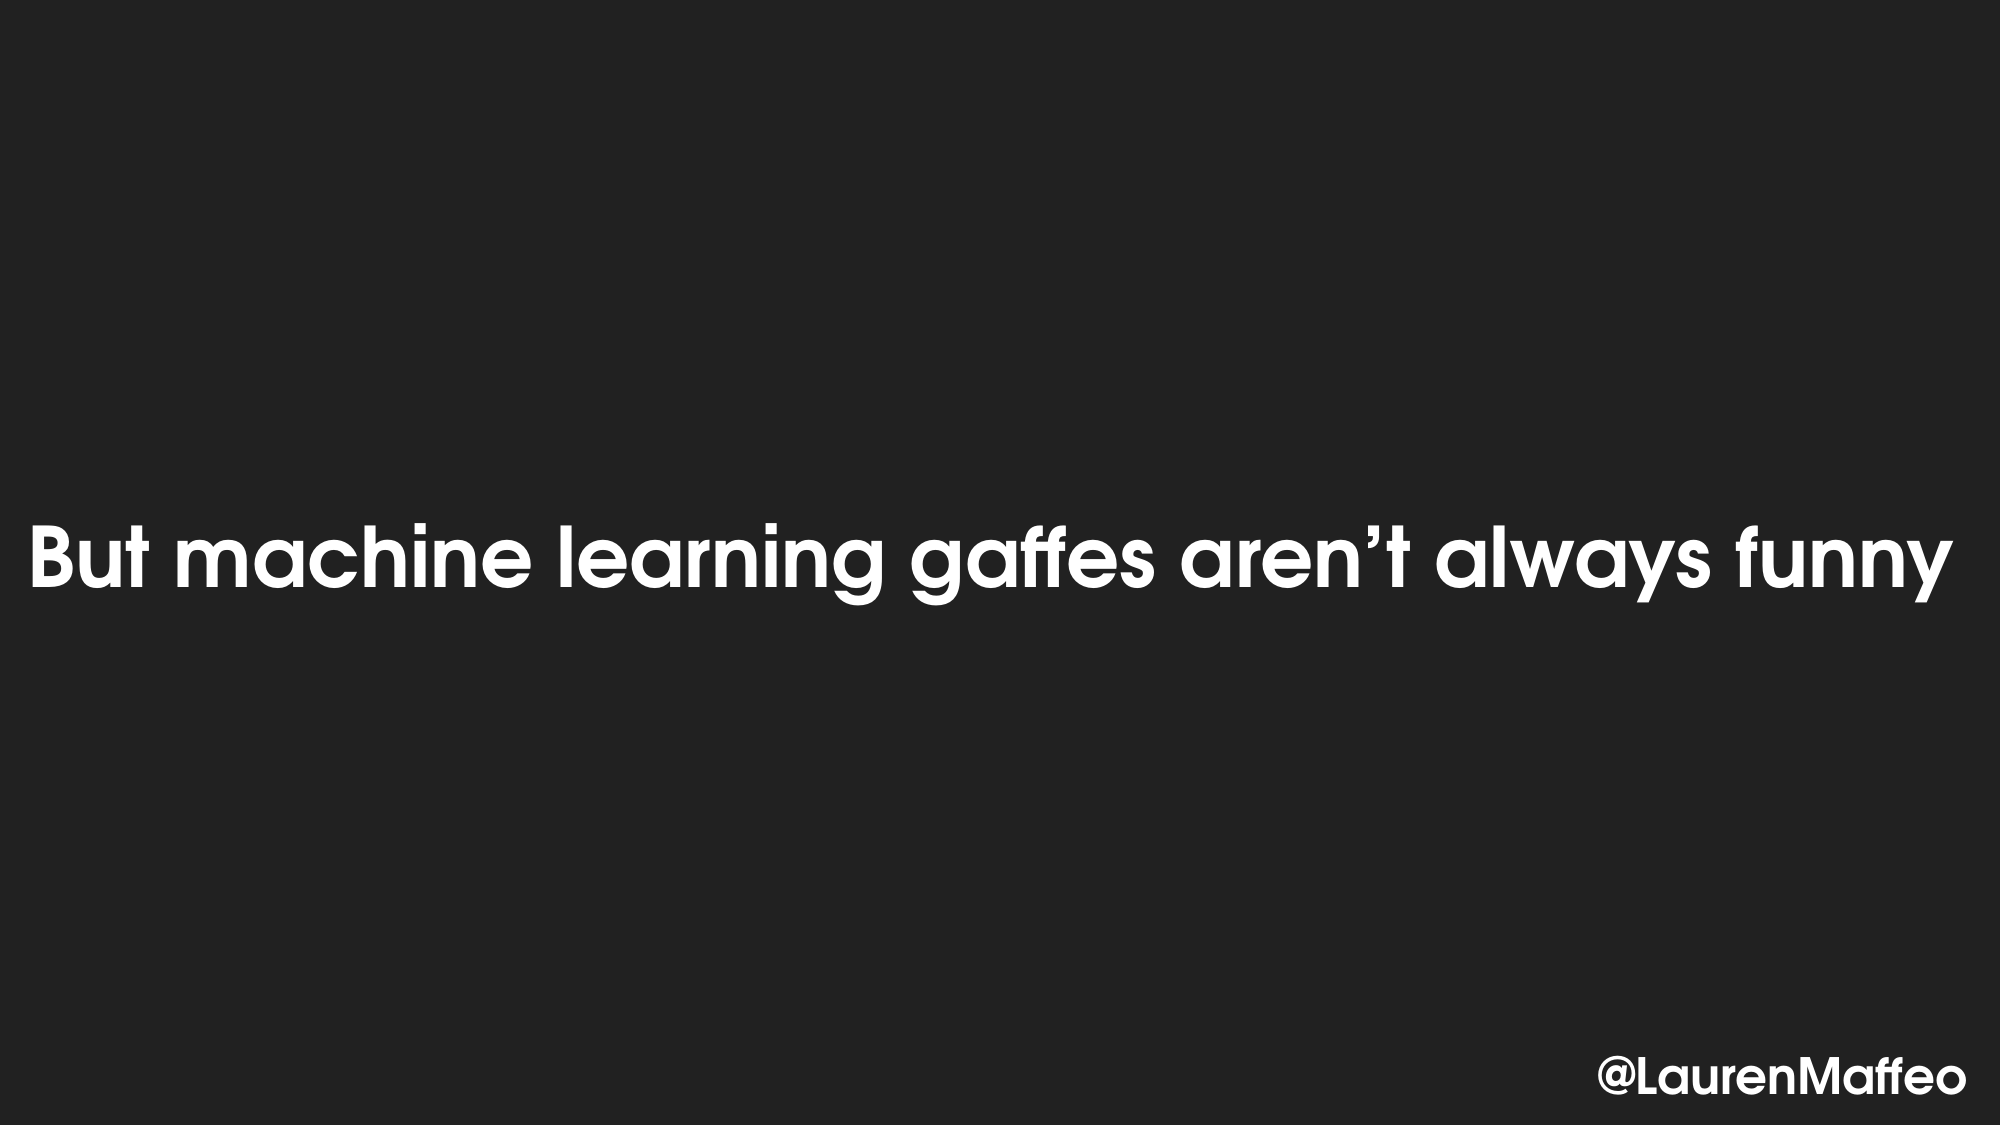

But machine learning gaffes aren’t always funny
@LaurenMaffeo